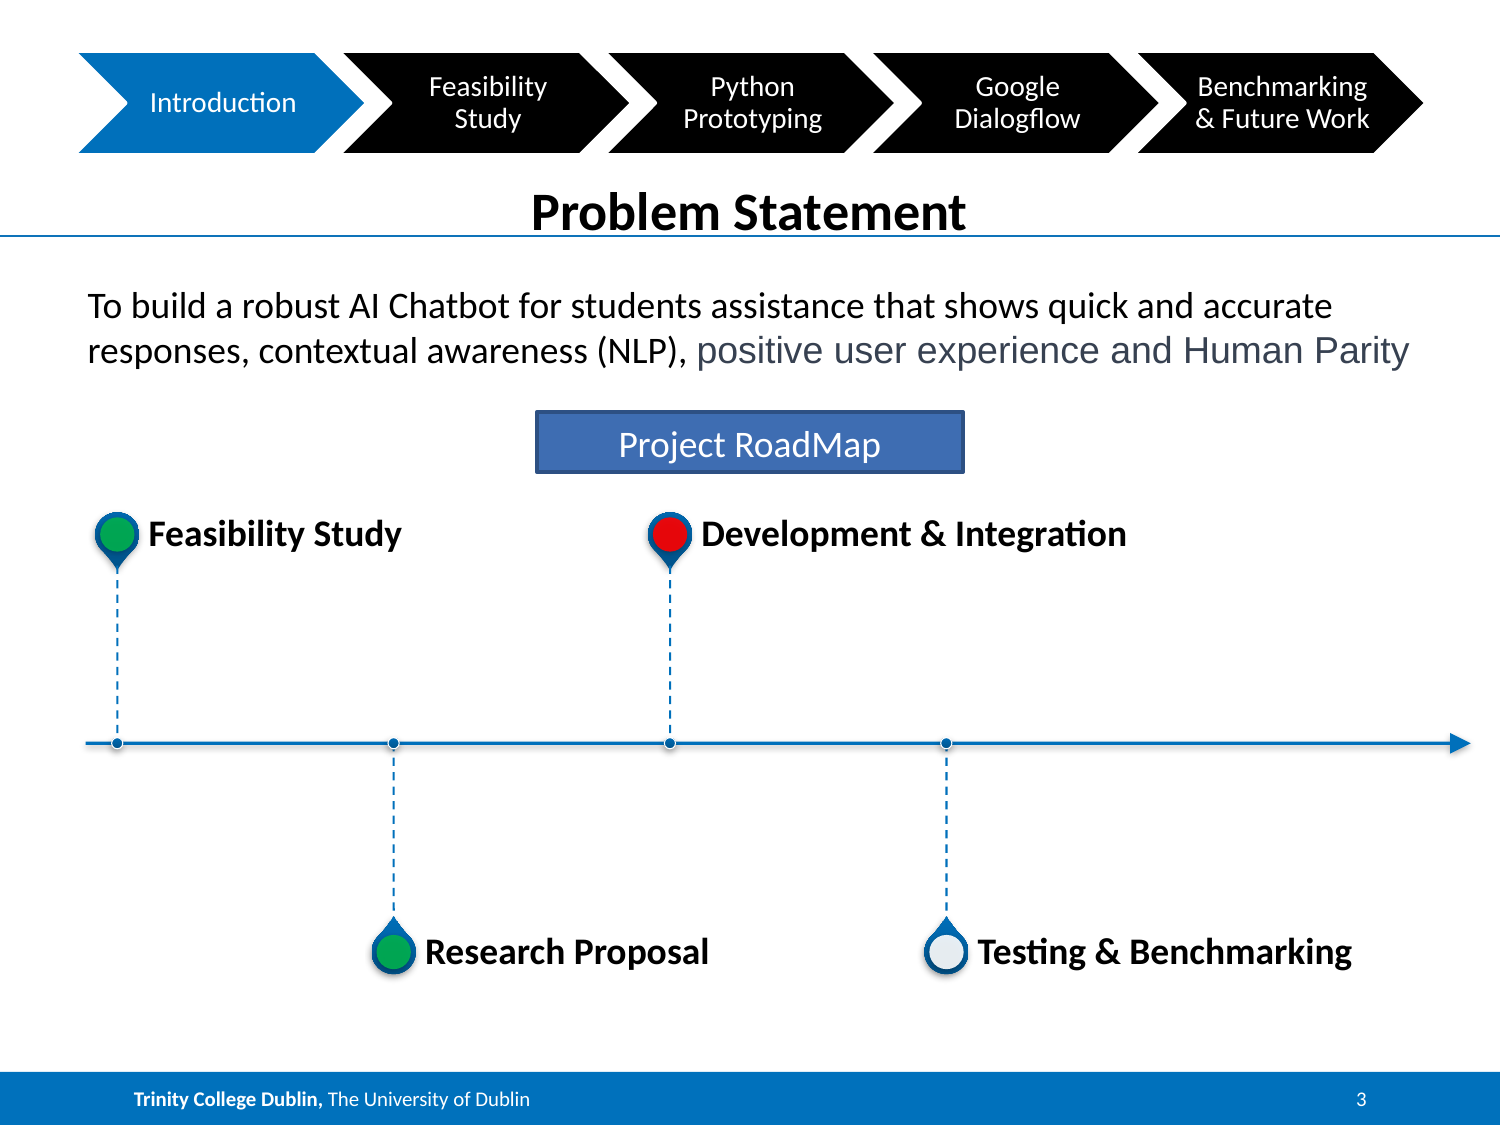

Introduction
Feasibility Study
Python Prototyping
Google Dialogflow
Benchmarking & Future Work
# Problem Statement
To build a robust AI Chatbot for students assistance that shows quick and accurate responses, contextual awareness (NLP), positive user experience and Human Parity
Project RoadMap
Feasibility Study
Research Proposal
Development & Integration
Testing & Benchmarking